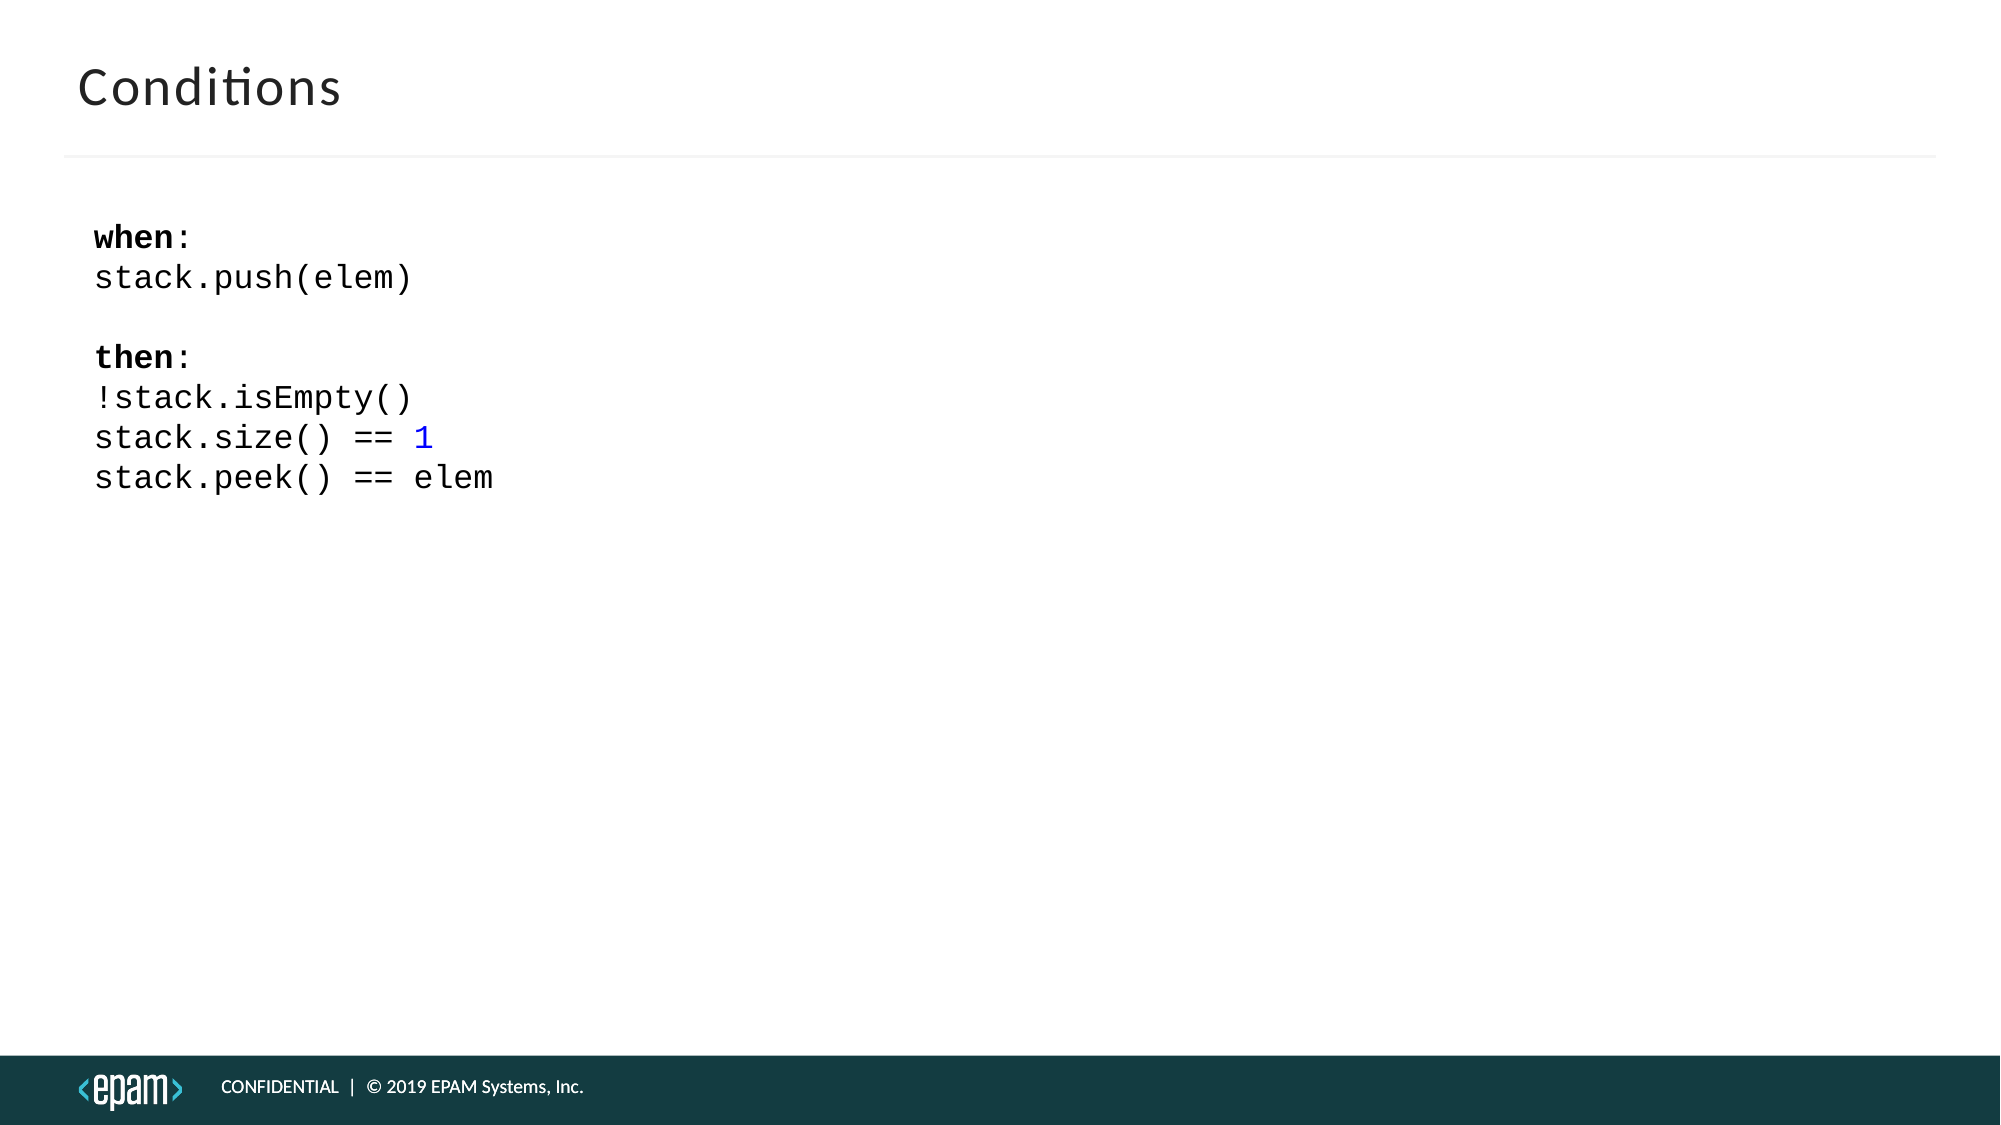

# Conditions
when:
stack.push(elem)
then:
!stack.isEmpty()
stack.size() == 1
stack.peek() == elem
CONFIDENTIAL  |  © 2019 EPAM Systems, Inc.